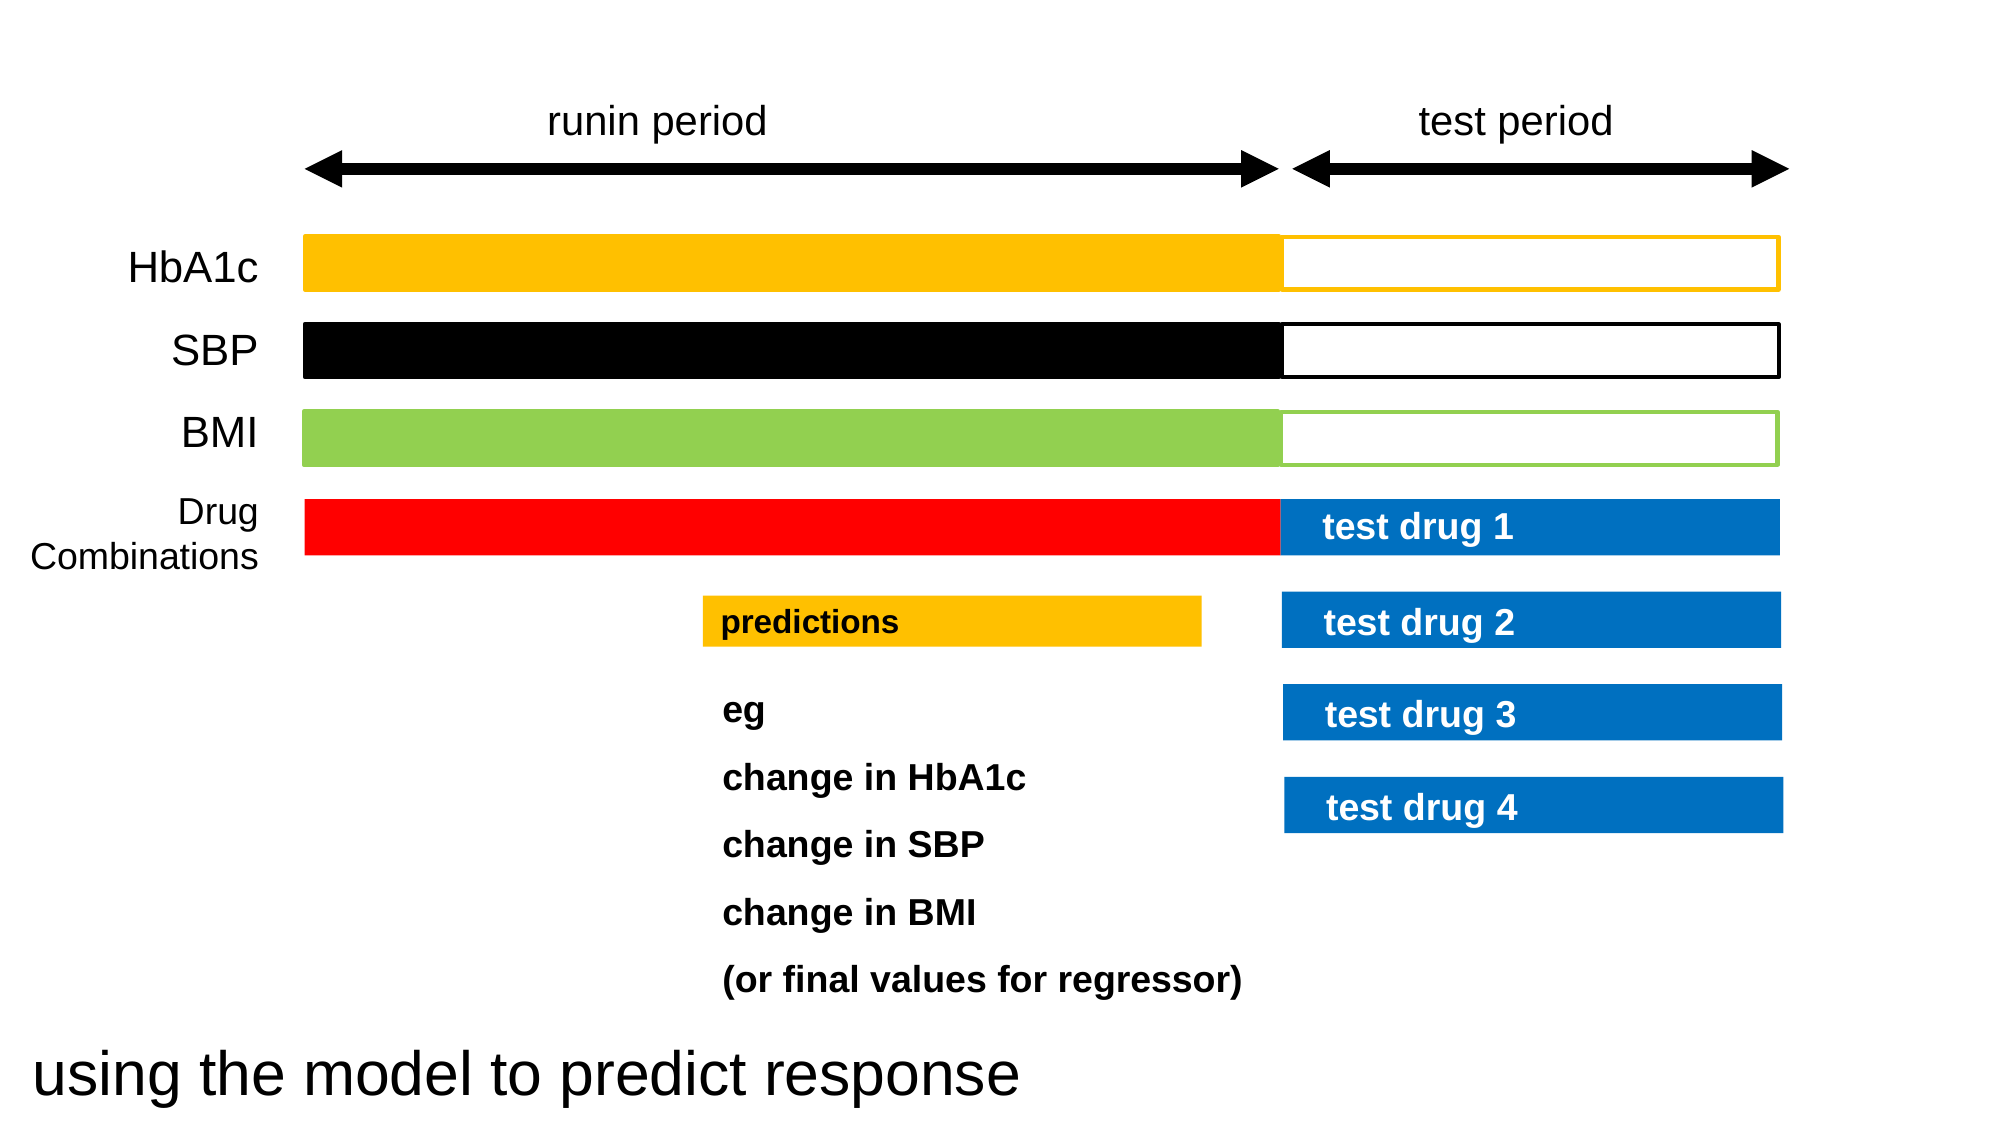

runin period
test period
HbA1c

SBP

BMI

Drug Combinations
test drug 1

test drug 2

predictions

eg
change in HbA1c
change in SBP
change in BMI
(or final values for regressor)
test drug 3

test drug 4

using the model to predict response